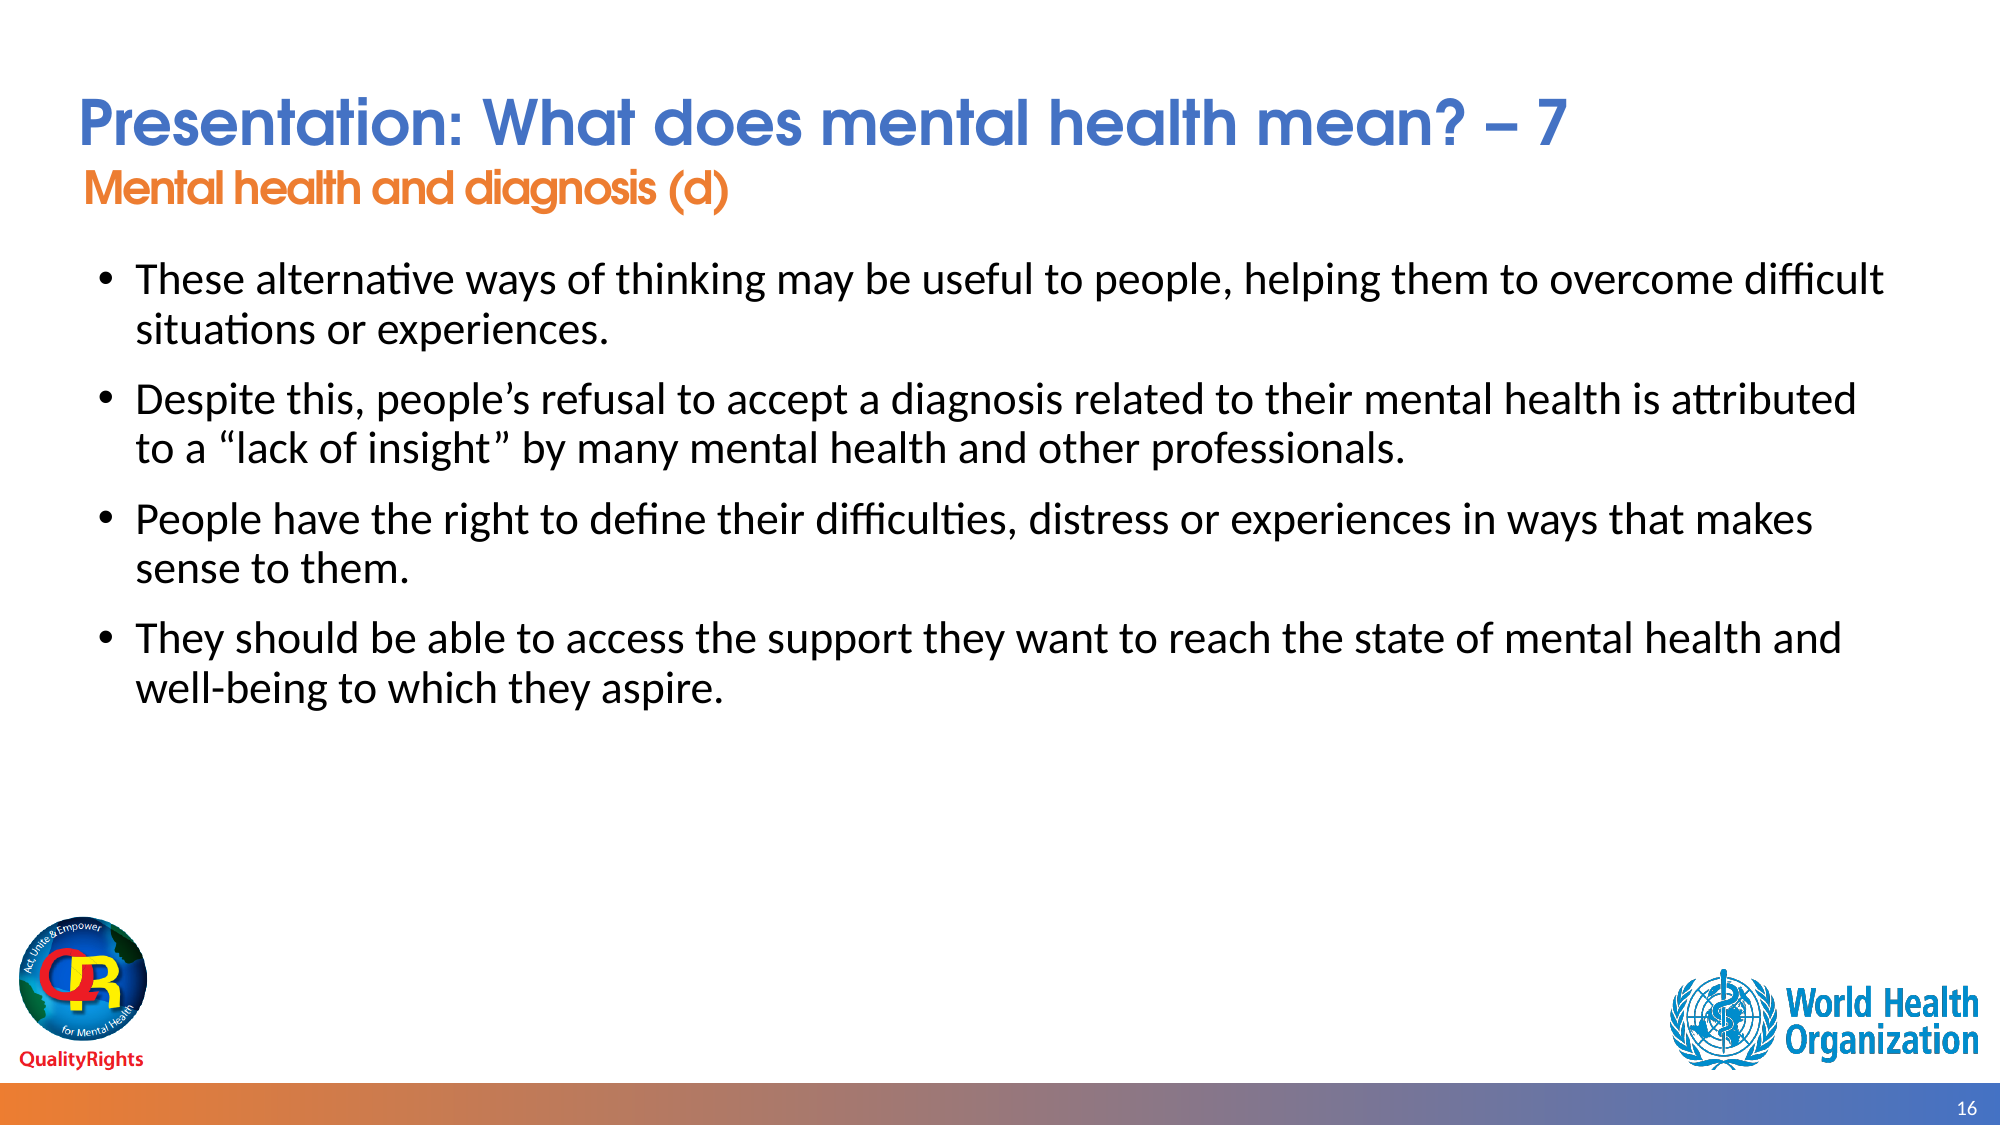

# Presentation: What does mental health mean? – 7
Mental health and diagnosis (d)
These alternative ways of thinking may be useful to people, helping them to overcome difficult situations or experiences.
Despite this, people’s refusal to accept a diagnosis related to their mental health is attributed to a “lack of insight” by many mental health and other professionals.
People have the right to define their difficulties, distress or experiences in ways that makes sense to them.
They should be able to access the support they want to reach the state of mental health and well-being to which they aspire.